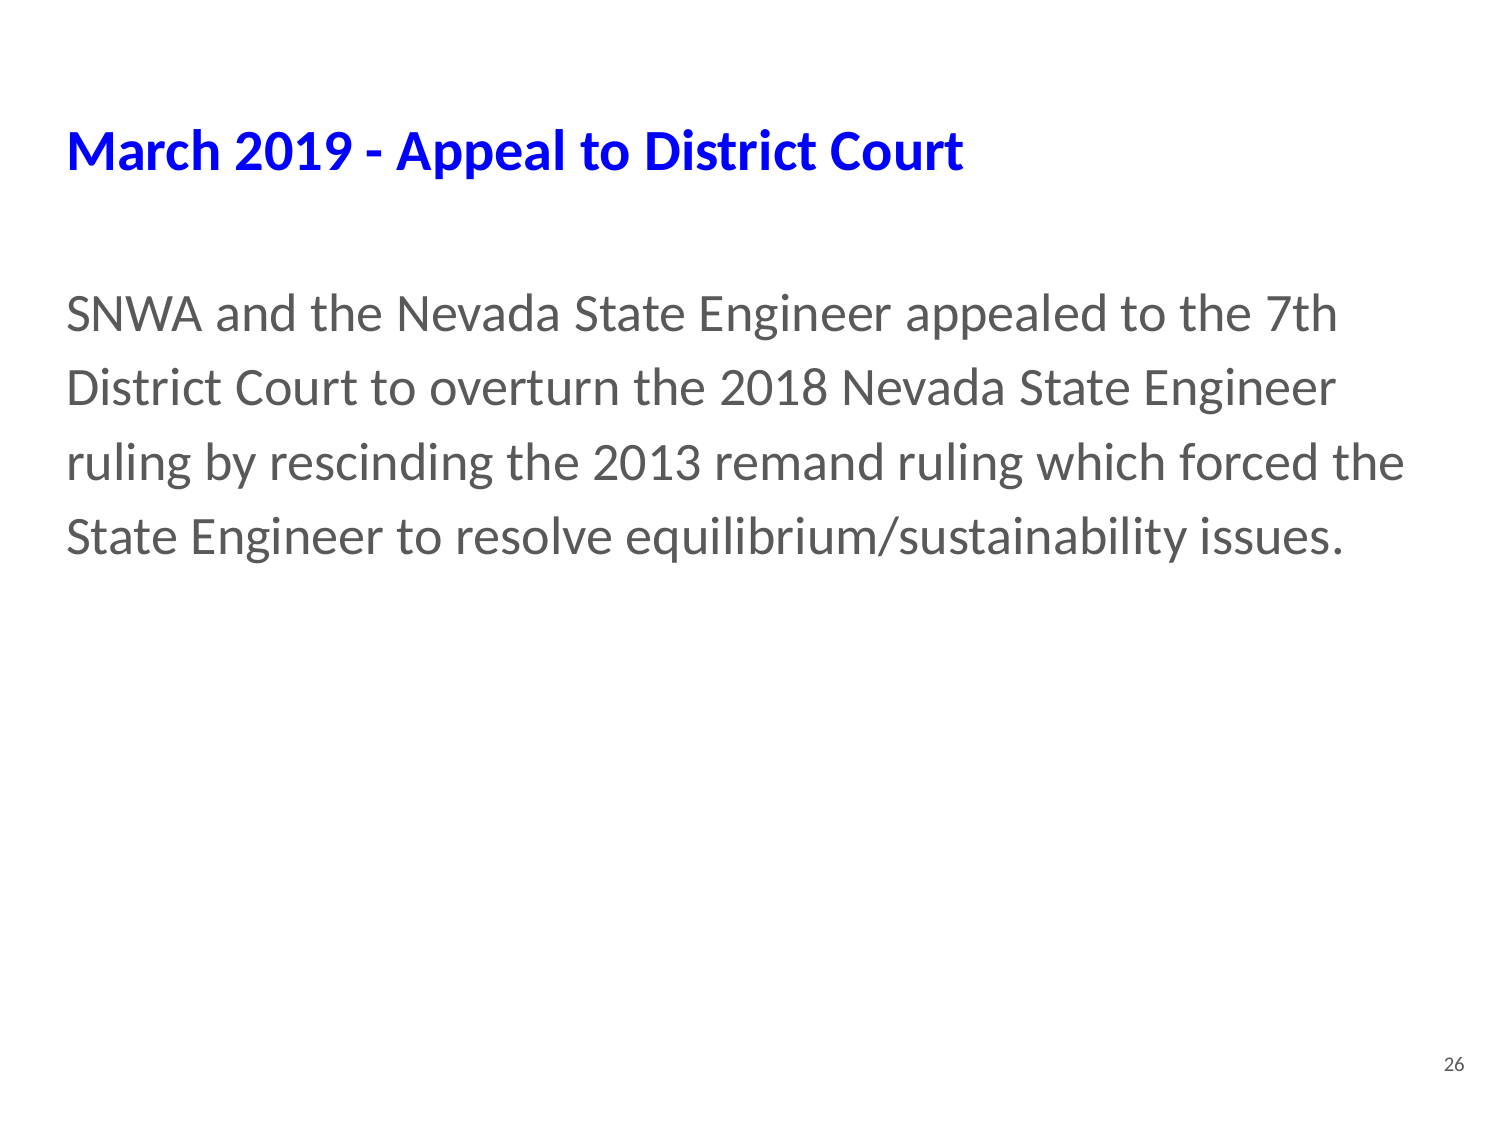

# March 2019 - Appeal to District Court
SNWA and the Nevada State Engineer appealed to the 7th District Court to overturn the 2018 Nevada State Engineer ruling by rescinding the 2013 remand ruling which forced the State Engineer to resolve equilibrium/sustainability issues.
26